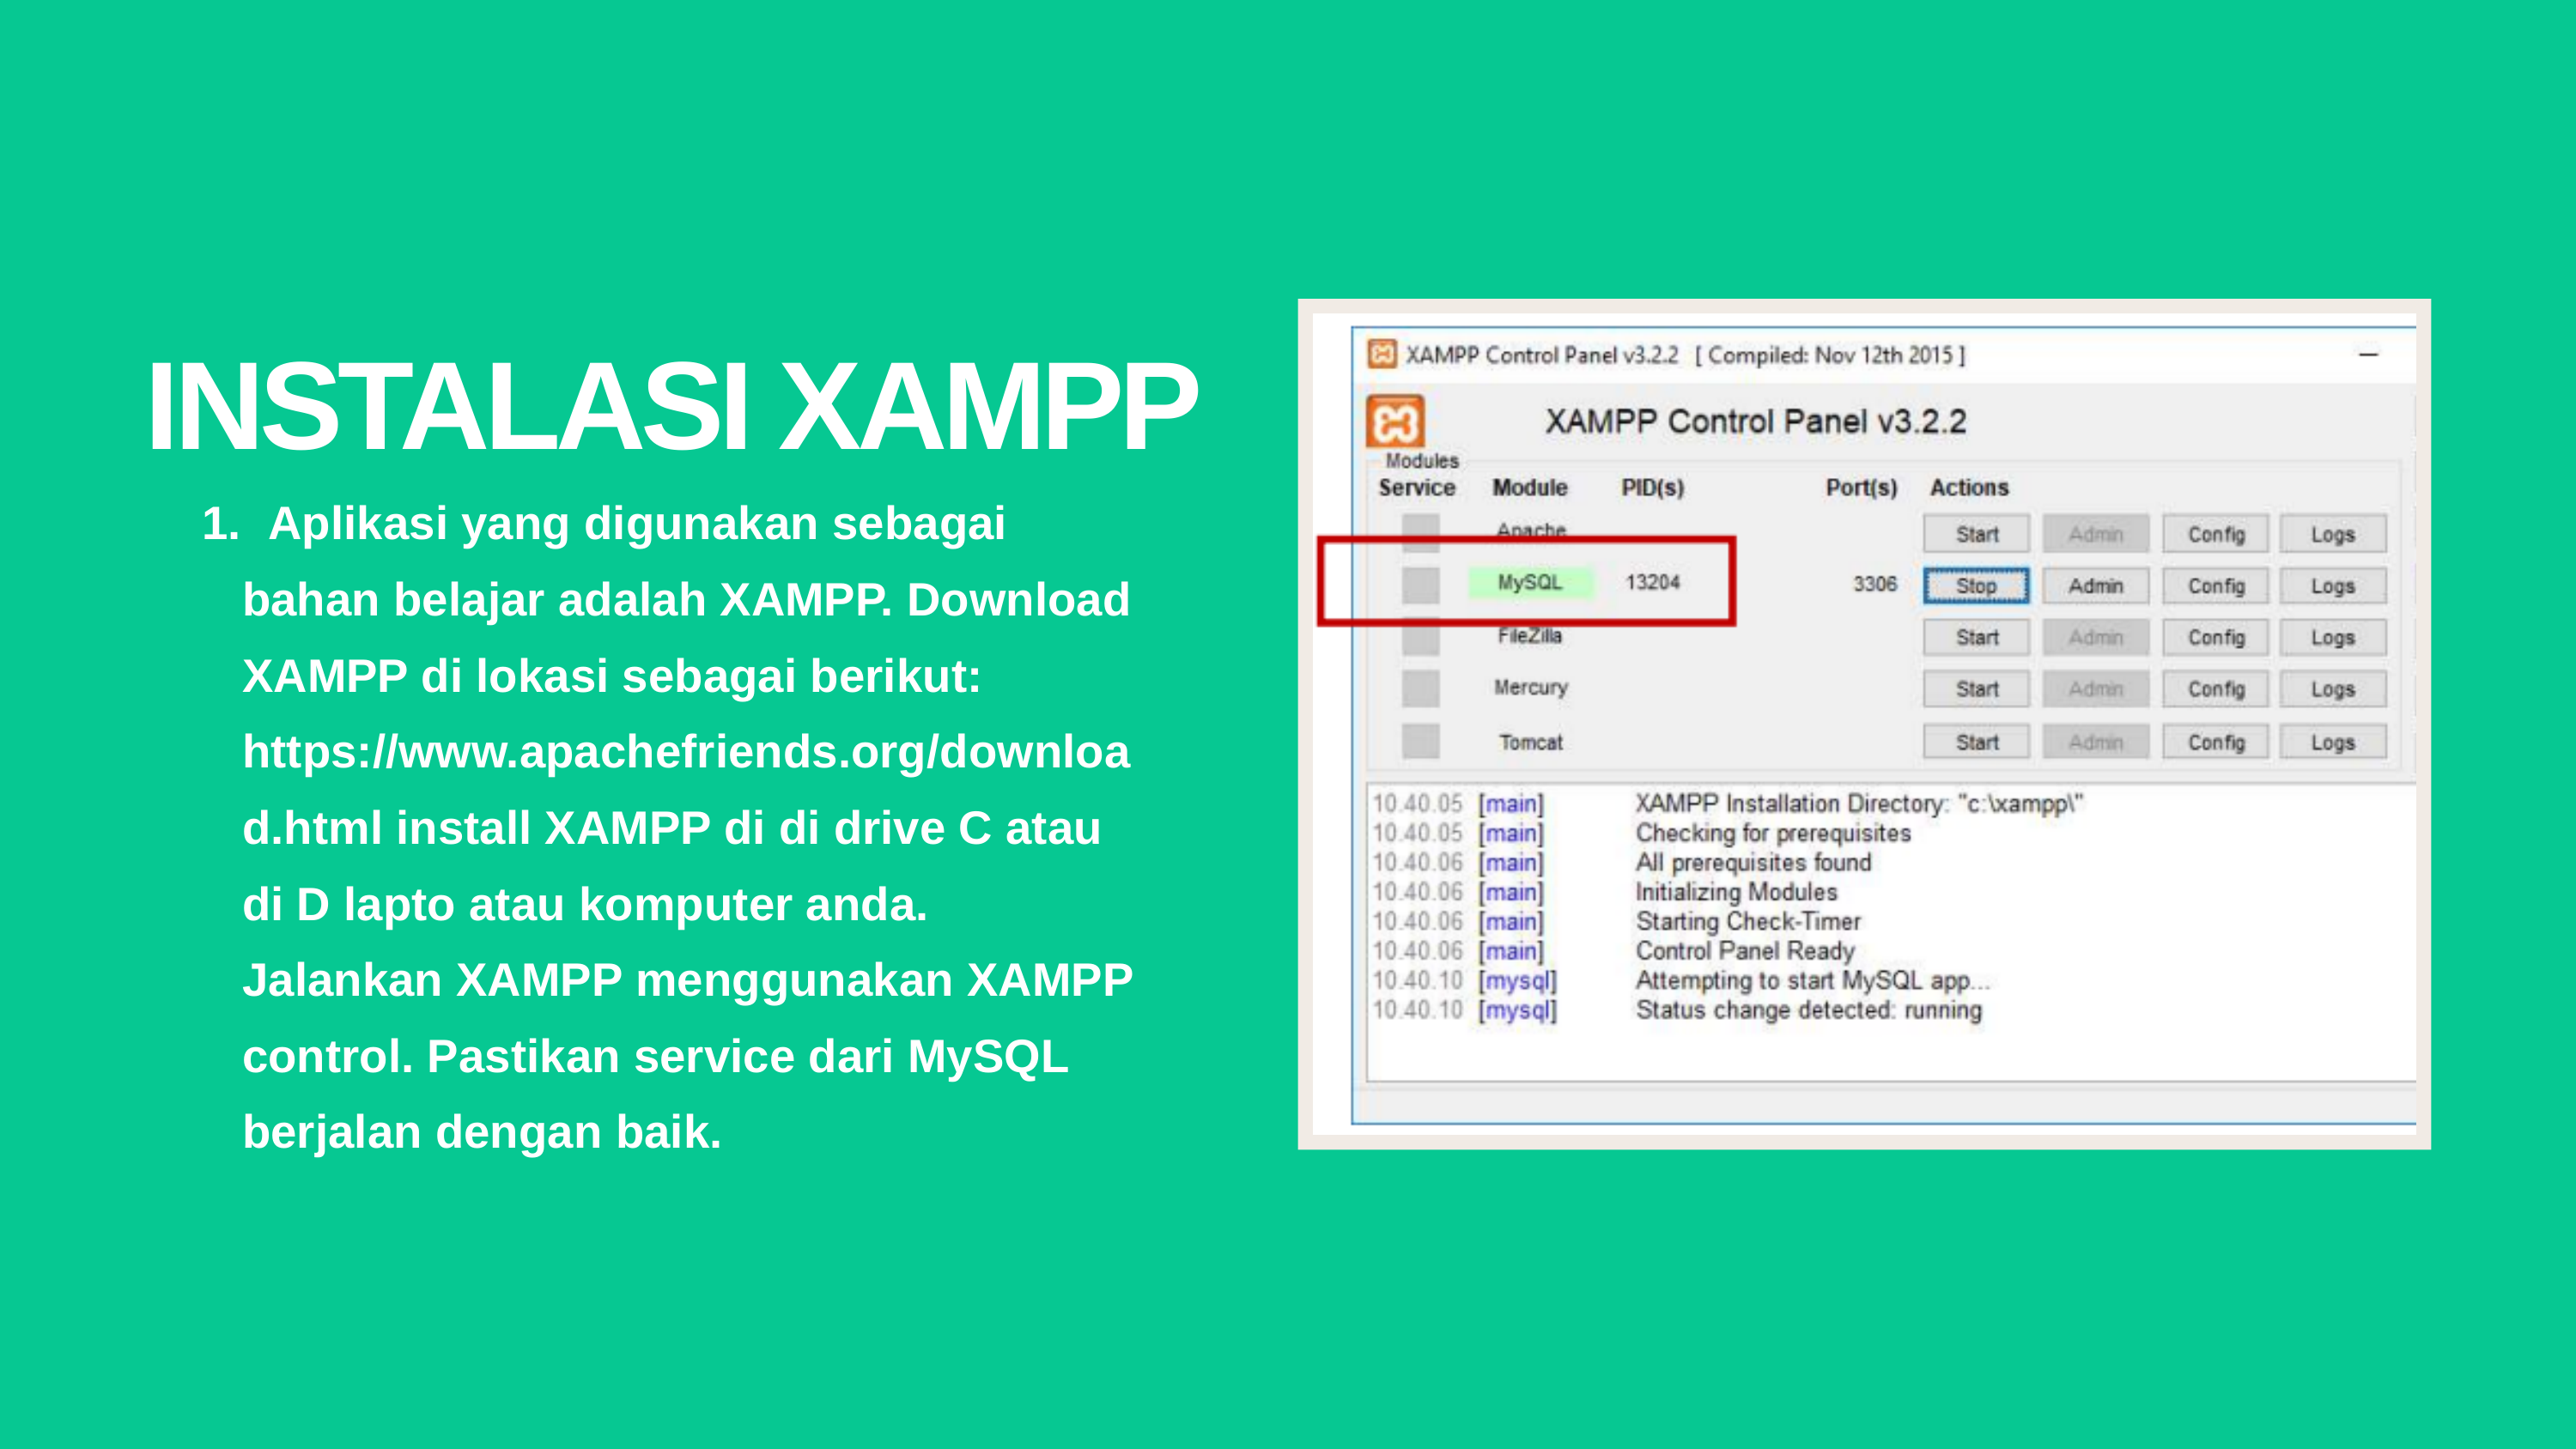

INSTALASI XAMPP
  Aplikasi yang digunakan sebagai bahan belajar adalah XAMPP. Download XAMPP di lokasi sebagai berikut: https://www.apachefriends.org/download.html install XAMPP di di drive C atau di D lapto atau komputer anda. Jalankan XAMPP menggunakan XAMPP control. Pastikan service dari MySQL berjalan dengan baik.